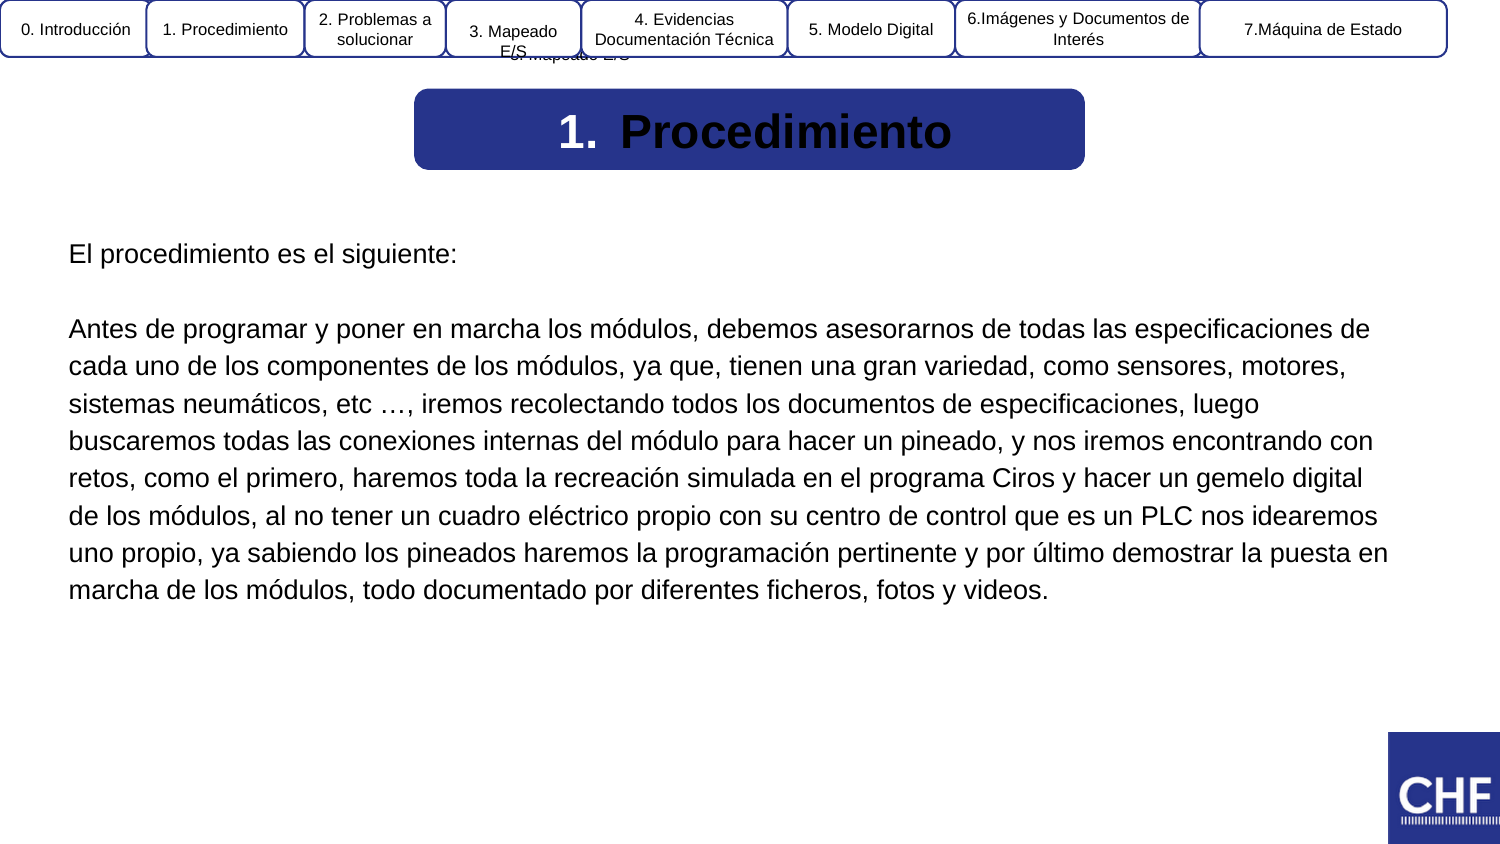

0. Introducción
0. Introducción
1. Procedimiento
1. Procedimiento
2. Problemas a solucionar
2. Problemas a solucionar

3. Mapeado E/S

3. Mapeado E/S

4. Evidencias Documentación Técnica
4. Evidencias Documentación Técnica
5. Modelo Digital
5. Modelo Digital
7.Máquina de Estado
4
4
6.Imágenes y Documentos de Interés
6.Imágenes y Documentos de Interés
Procedimiento
El procedimiento es el siguiente:

Antes de programar y poner en marcha los módulos, debemos asesorarnos de todas las especificaciones de cada uno de los componentes de los módulos, ya que, tienen una gran variedad, como sensores, motores, sistemas neumáticos, etc …, iremos recolectando todos los documentos de especificaciones, luego buscaremos todas las conexiones internas del módulo para hacer un pineado, y nos iremos encontrando con retos, como el primero, haremos toda la recreación simulada en el programa Ciros y hacer un gemelo digital de los módulos, al no tener un cuadro eléctrico propio con su centro de control que es un PLC nos idearemos uno propio, ya sabiendo los pineados haremos la programación pertinente y por último demostrar la puesta en marcha de los módulos, todo documentado por diferentes ficheros, fotos y videos.